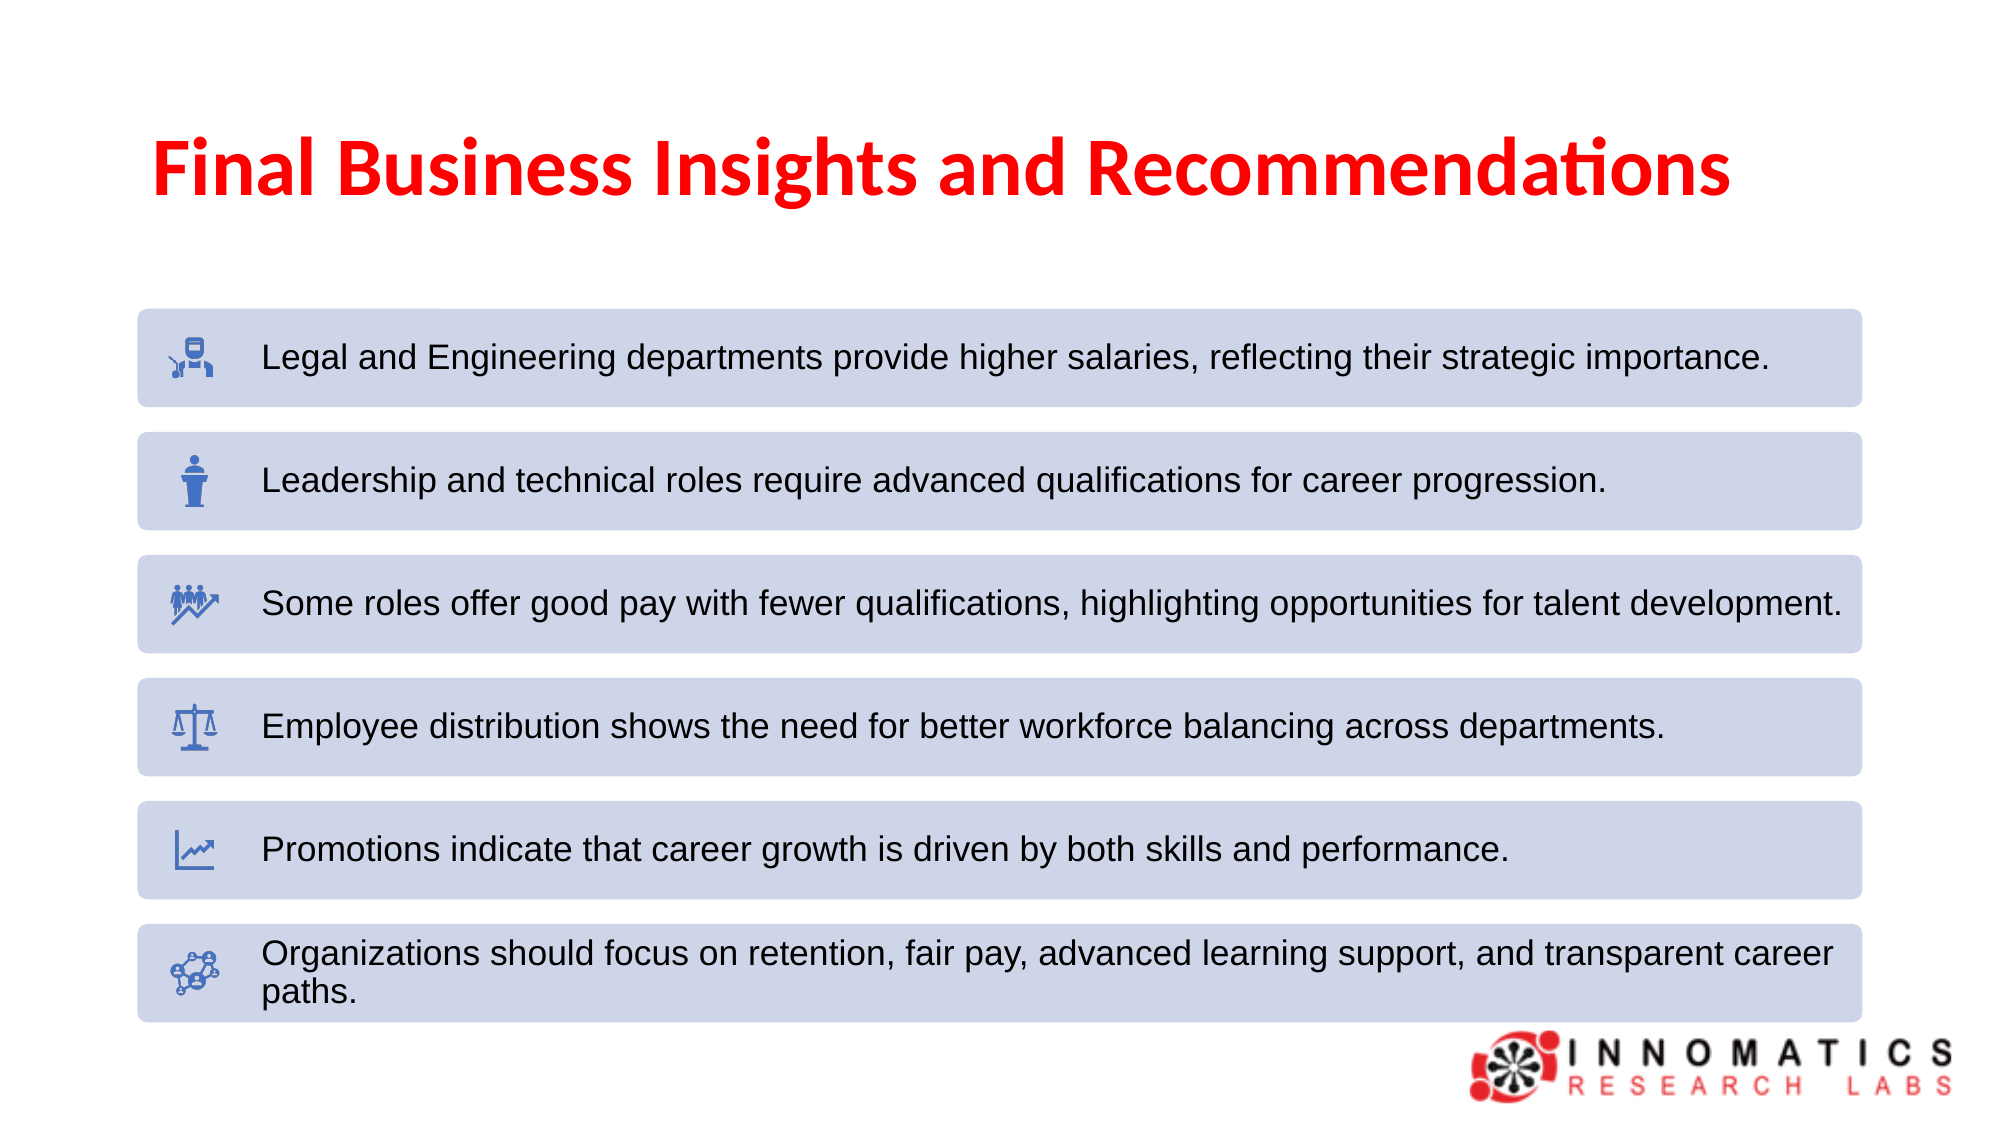

# Final Business Insights and Recommendations
Legal and Engineering departments provide higher salaries, reflecting their strategic importance.
Leadership and technical roles require advanced qualifications for career progression.
Some roles offer good pay with fewer qualifications, highlighting opportunities for talent development.
Employee distribution shows the need for better workforce balancing across departments.
Promotions indicate that career growth is driven by both skills and performance.
Organizations should focus on retention, fair pay, advanced learning support, and transparent career paths.